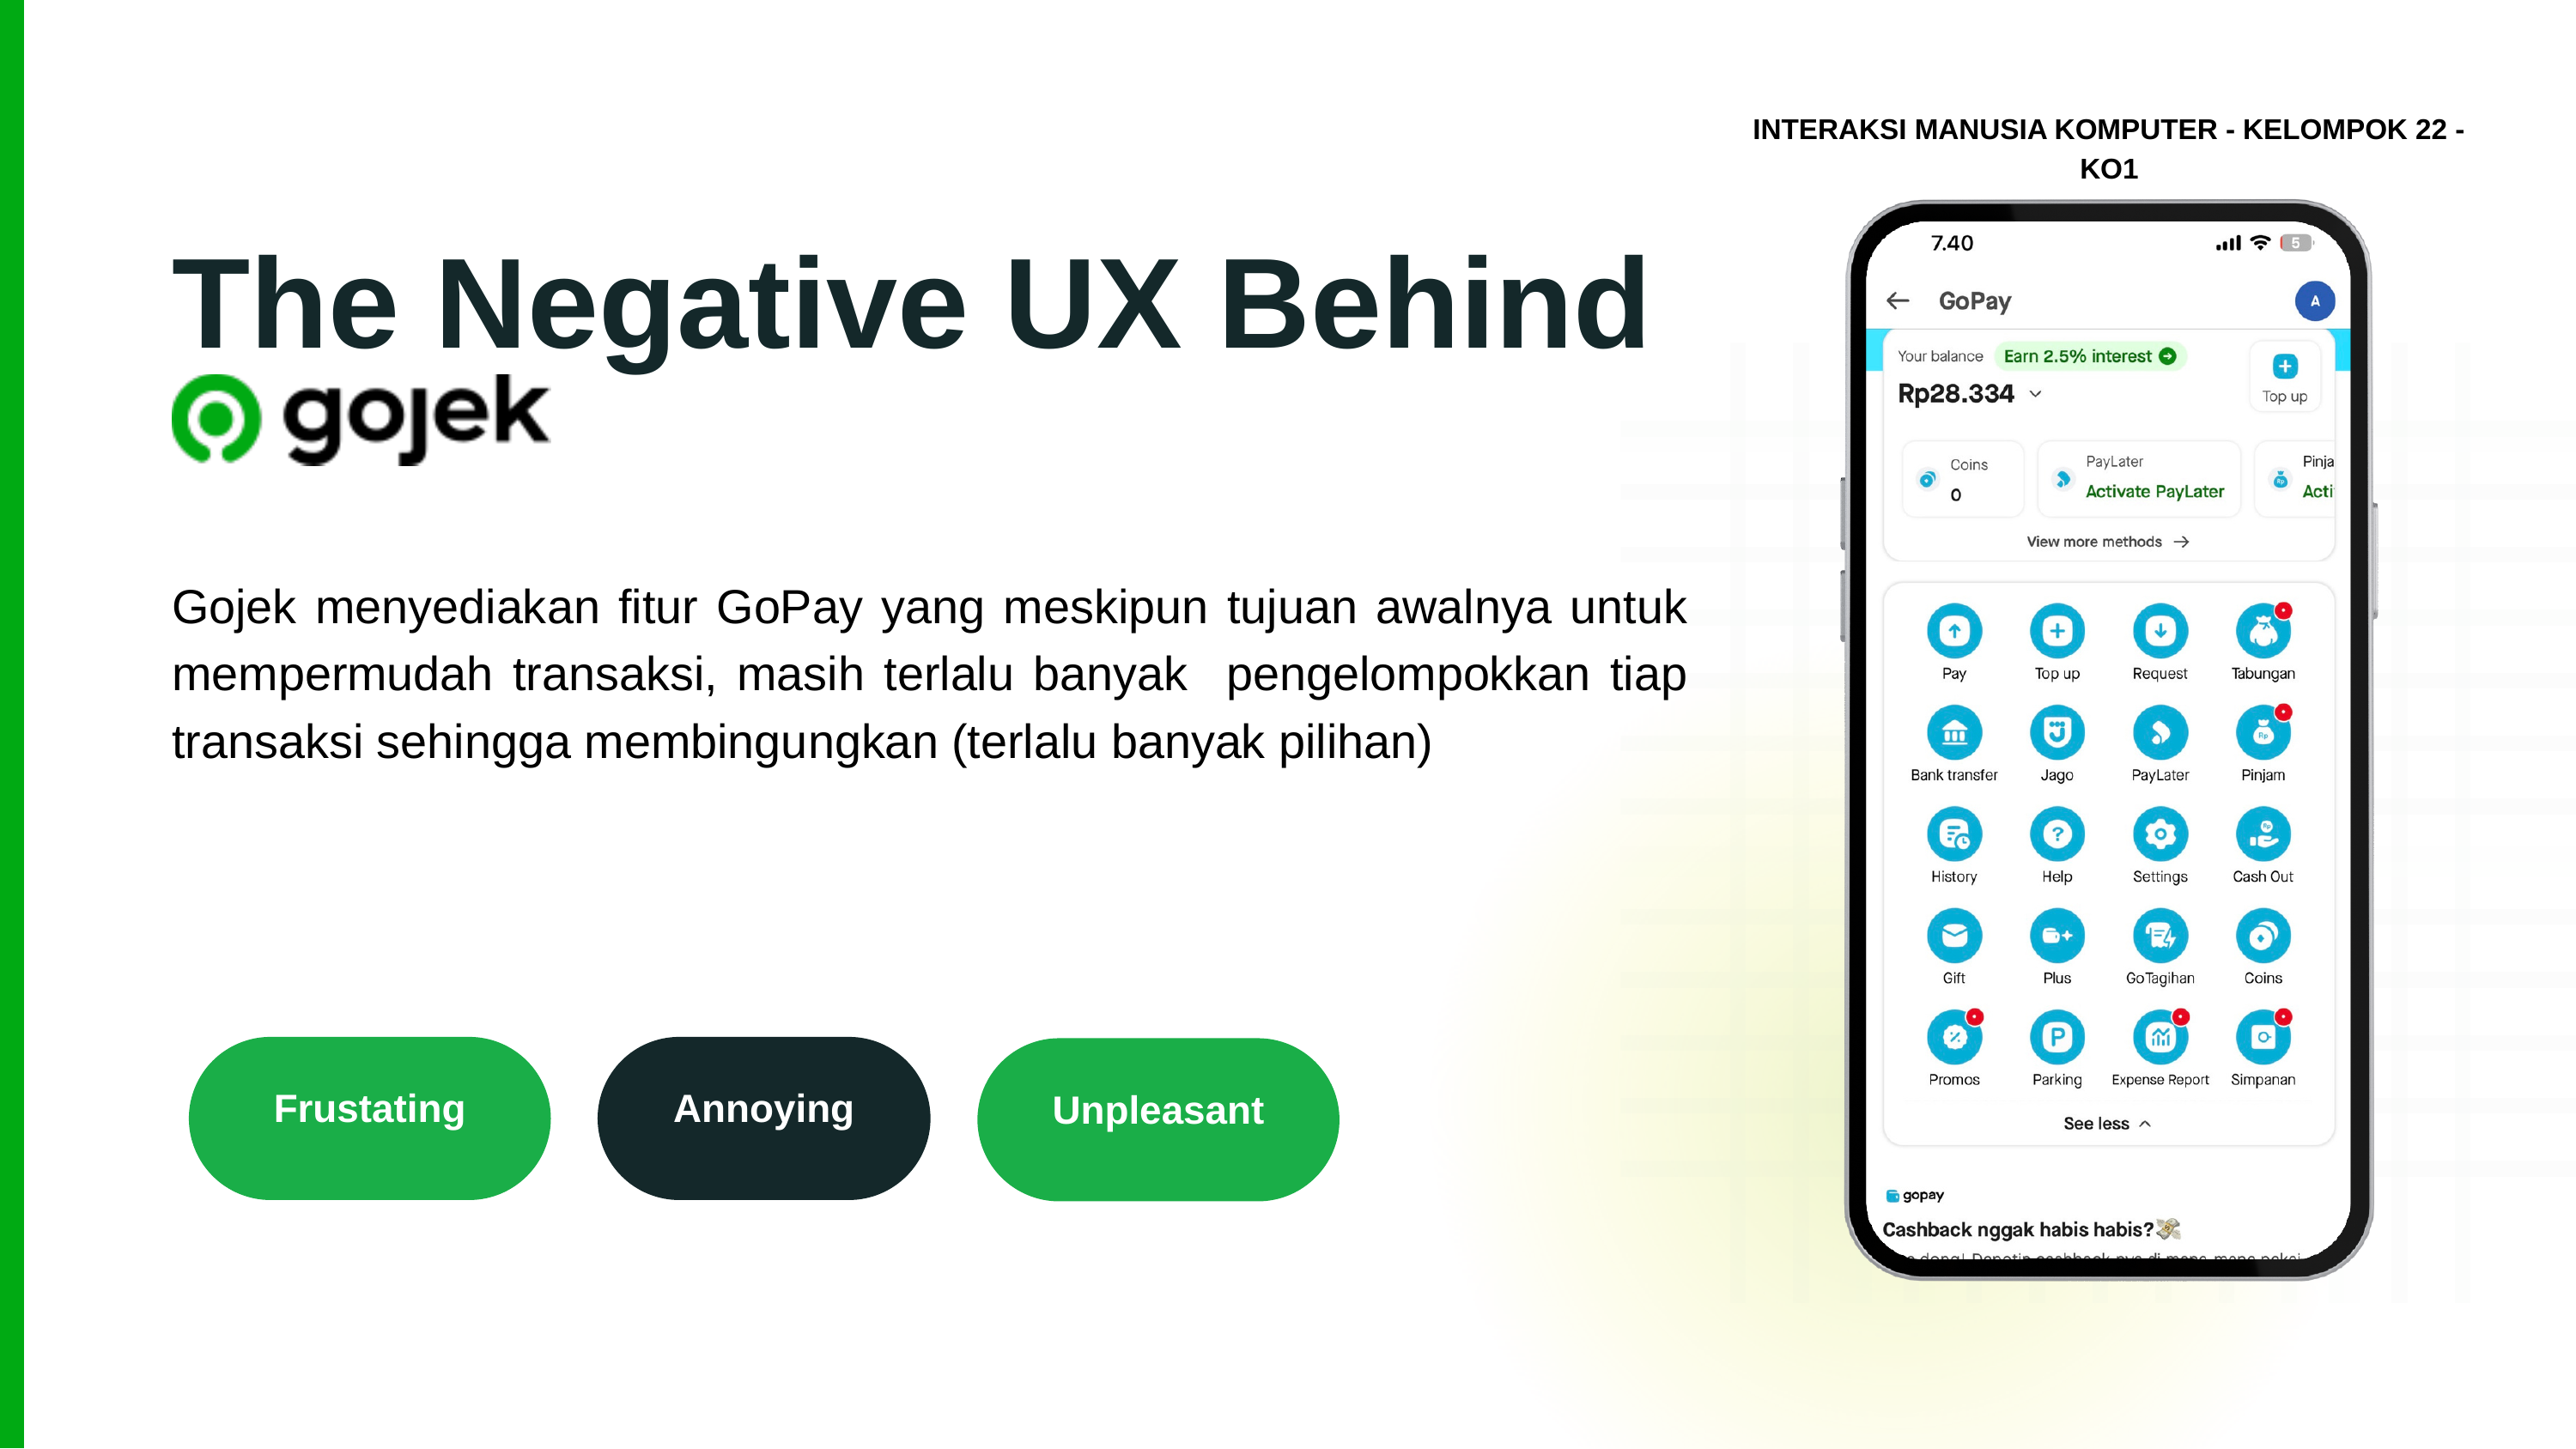

INTERAKSI MANUSIA KOMPUTER - KELOMPOK 22 - KO1
The Negative UX Behind

Gojek menyediakan fitur GoPay yang meskipun tujuan awalnya untuk mempermudah transaksi, masih terlalu banyak  pengelompokkan tiap transaksi sehingga membingungkan (terlalu banyak pilihan)

Frustating

Annoying

Unpleasant